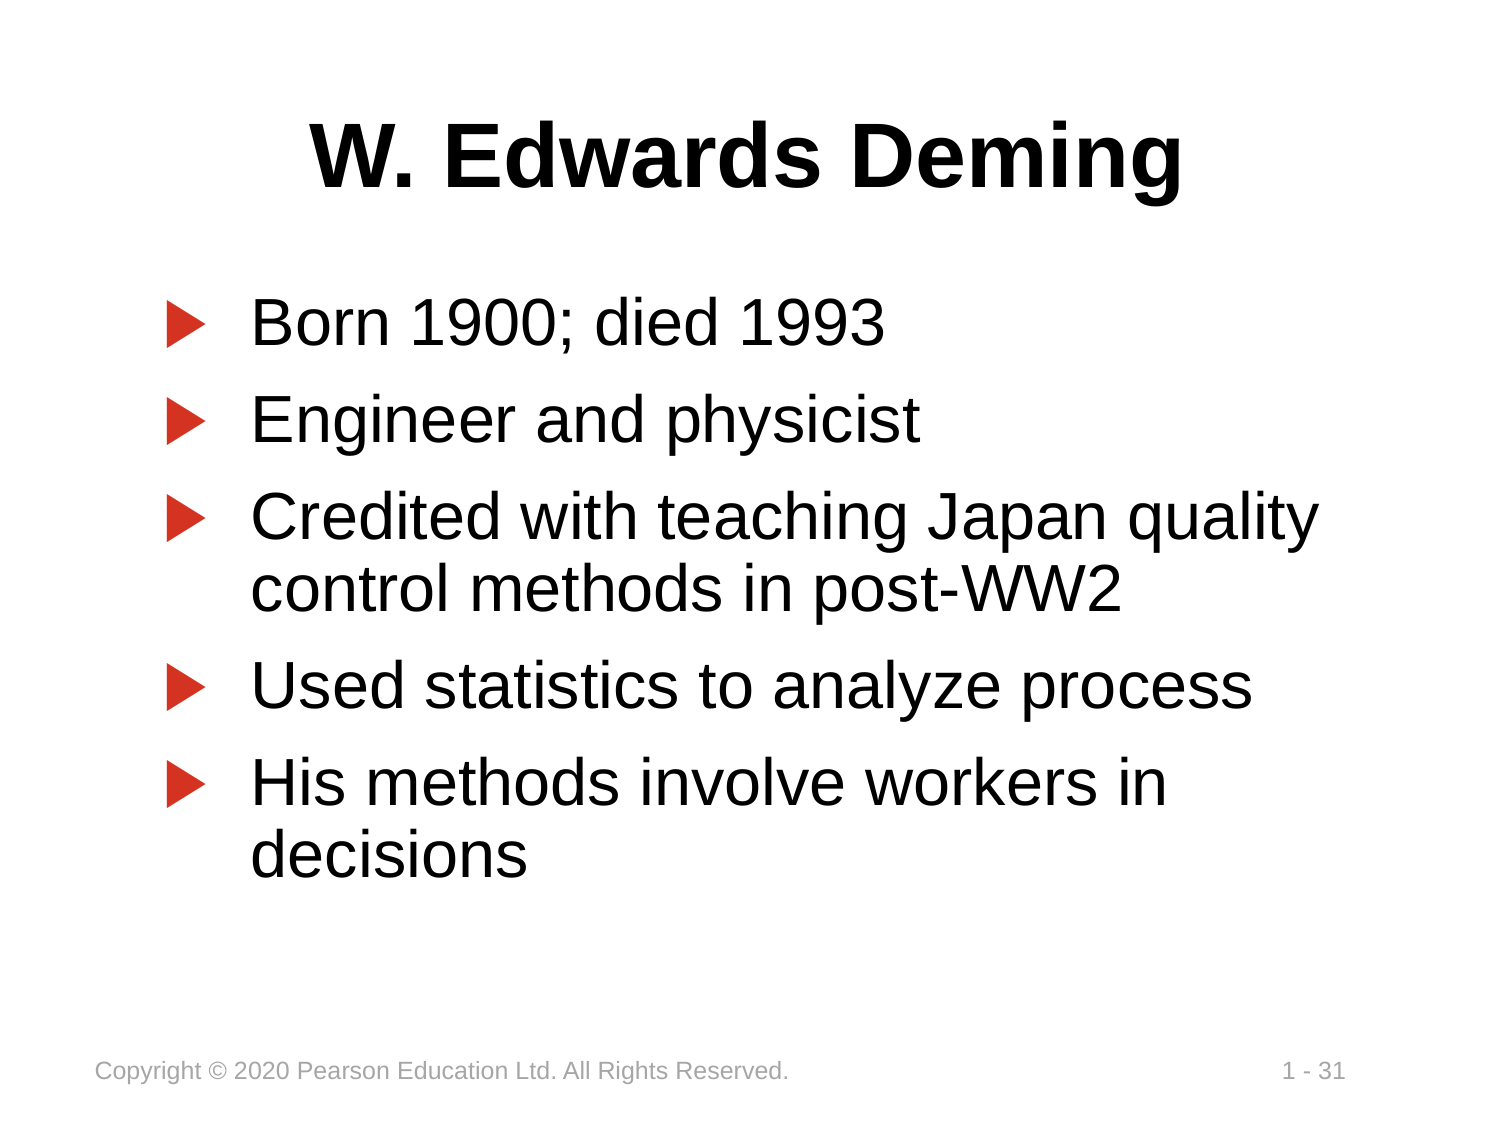

# W. Edwards Deming
Born 1900; died 1993
Engineer and physicist
Credited with teaching Japan quality control methods in post-WW2
Used statistics to analyze process
His methods involve workers in decisions